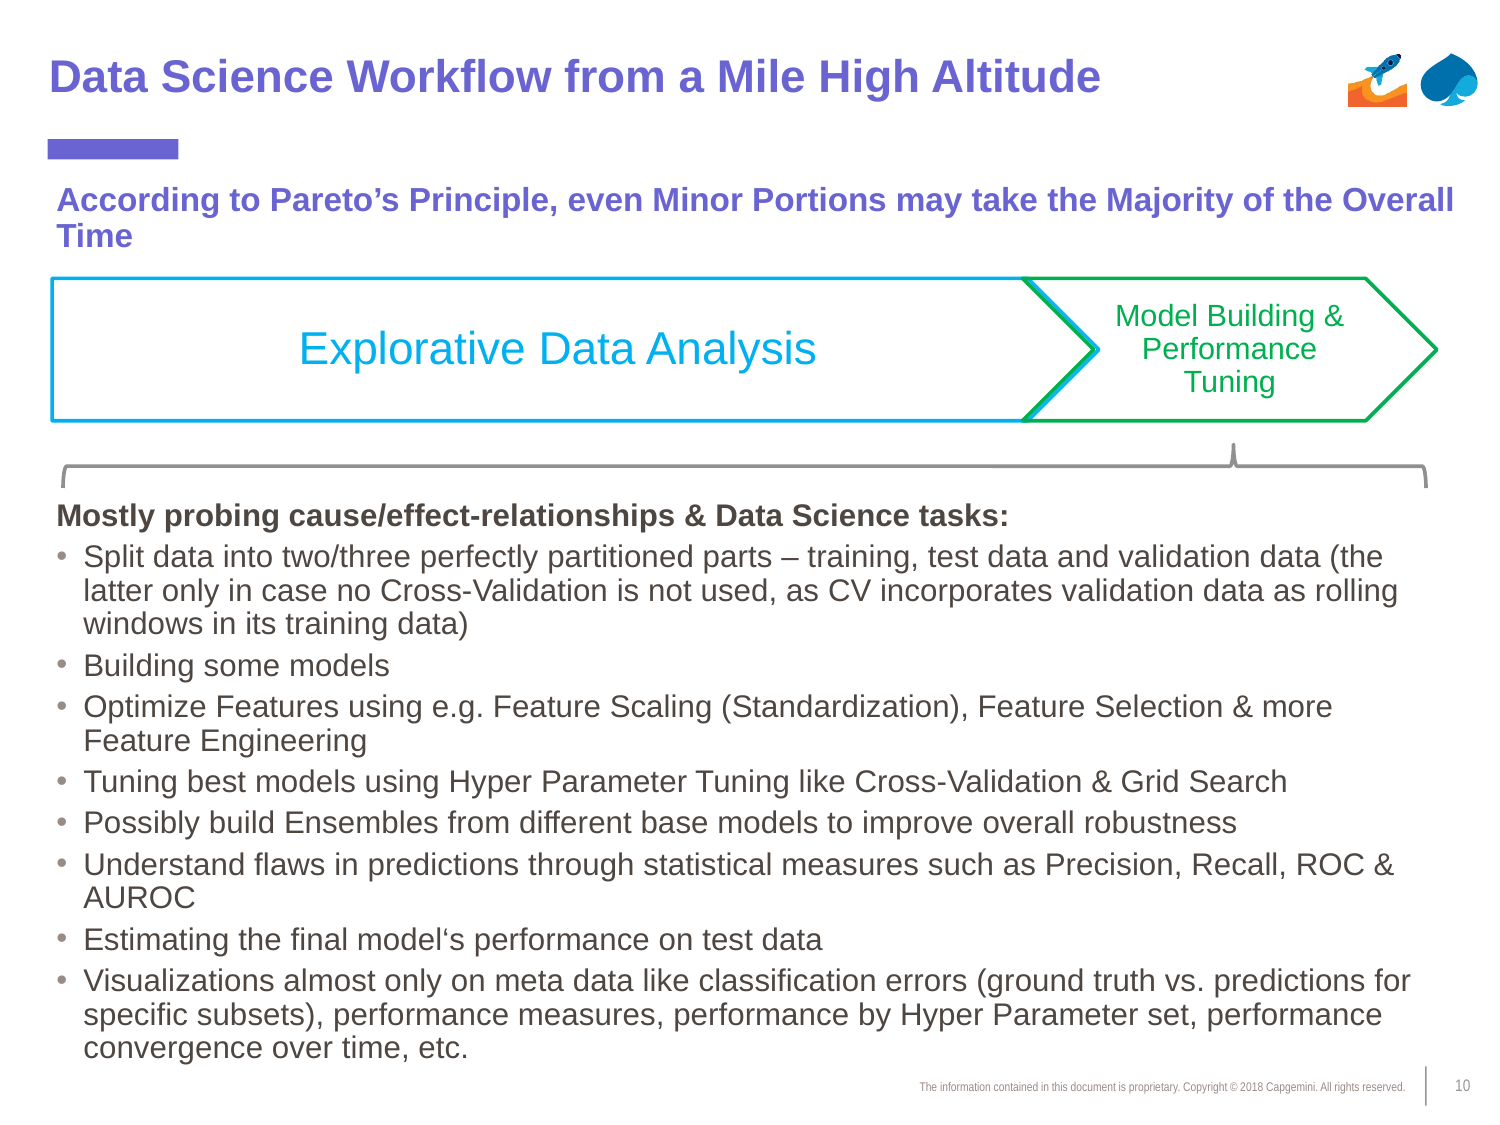

# Data Science Workflow from a Mile High Altitude
According to Pareto’s Principle, even Minor Portions may take the Majority of the Overall Time
Explorative Data Analysis
Model Building & Performance Tuning
Mostly probing cause/effect-relationships & Data Science tasks:
Split data into two/three perfectly partitioned parts – training, test data and validation data (the latter only in case no Cross-Validation is not used, as CV incorporates validation data as rolling windows in its training data)
Building some models
Optimize Features using e.g. Feature Scaling (Standardization), Feature Selection & more Feature Engineering
Tuning best models using Hyper Parameter Tuning like Cross-Validation & Grid Search
Possibly build Ensembles from different base models to improve overall robustness
Understand flaws in predictions through statistical measures such as Precision, Recall, ROC & AUROC
Estimating the final model‘s performance on test data
Visualizations almost only on meta data like classification errors (ground truth vs. predictions for specific subsets), performance measures, performance by Hyper Parameter set, performance convergence over time, etc.